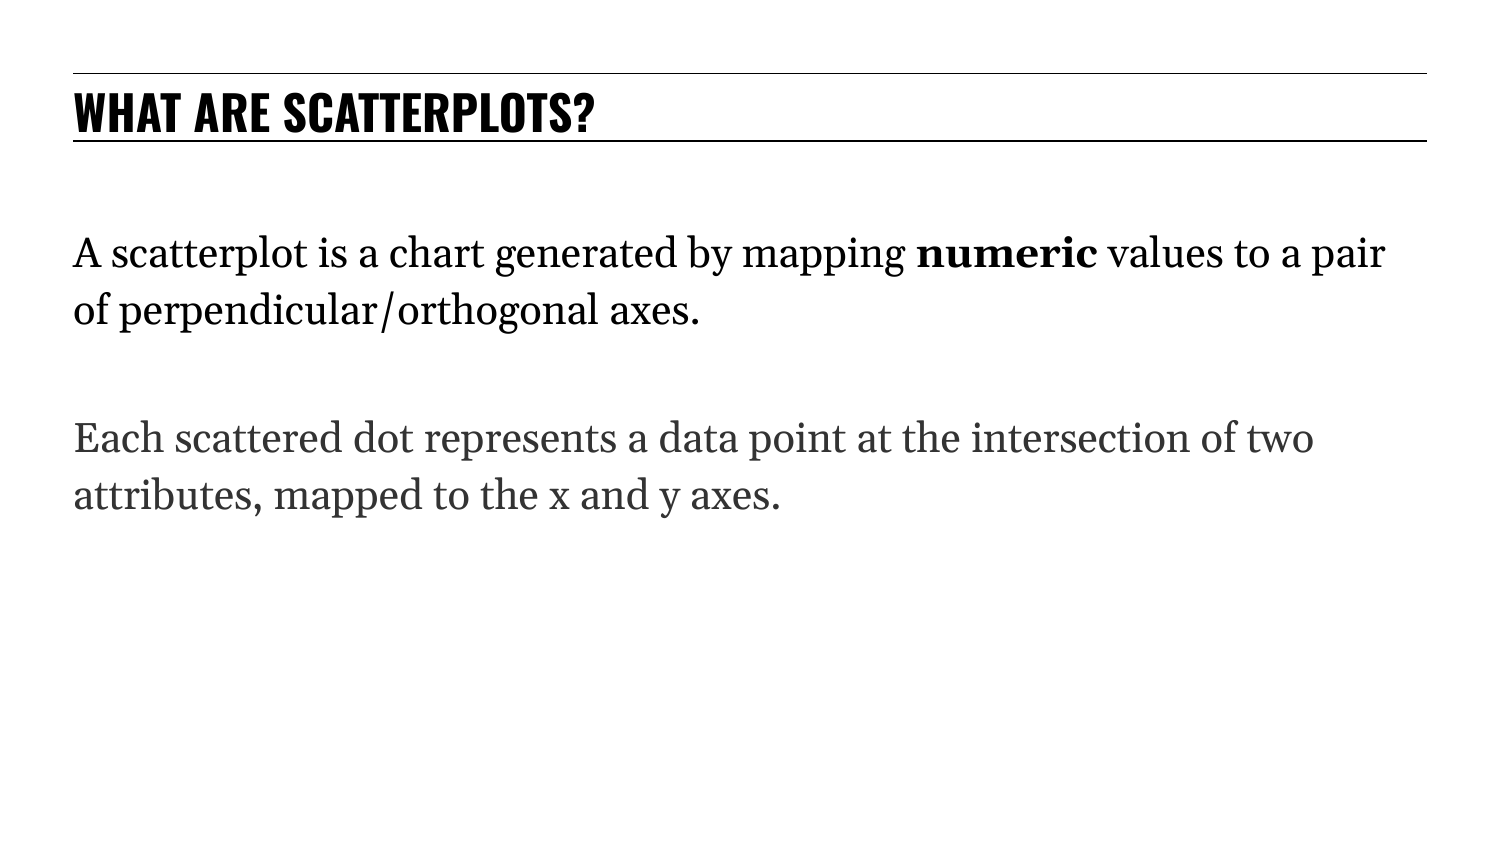

WHAT ARE SCATTERPLOTS?

A scatterplot is a chart generated by mapping numeric values to a pair of perpendicular/orthogonal axes.

Each scattered dot represents a data point at the intersection of two attributes, mapped to the x and y axes.